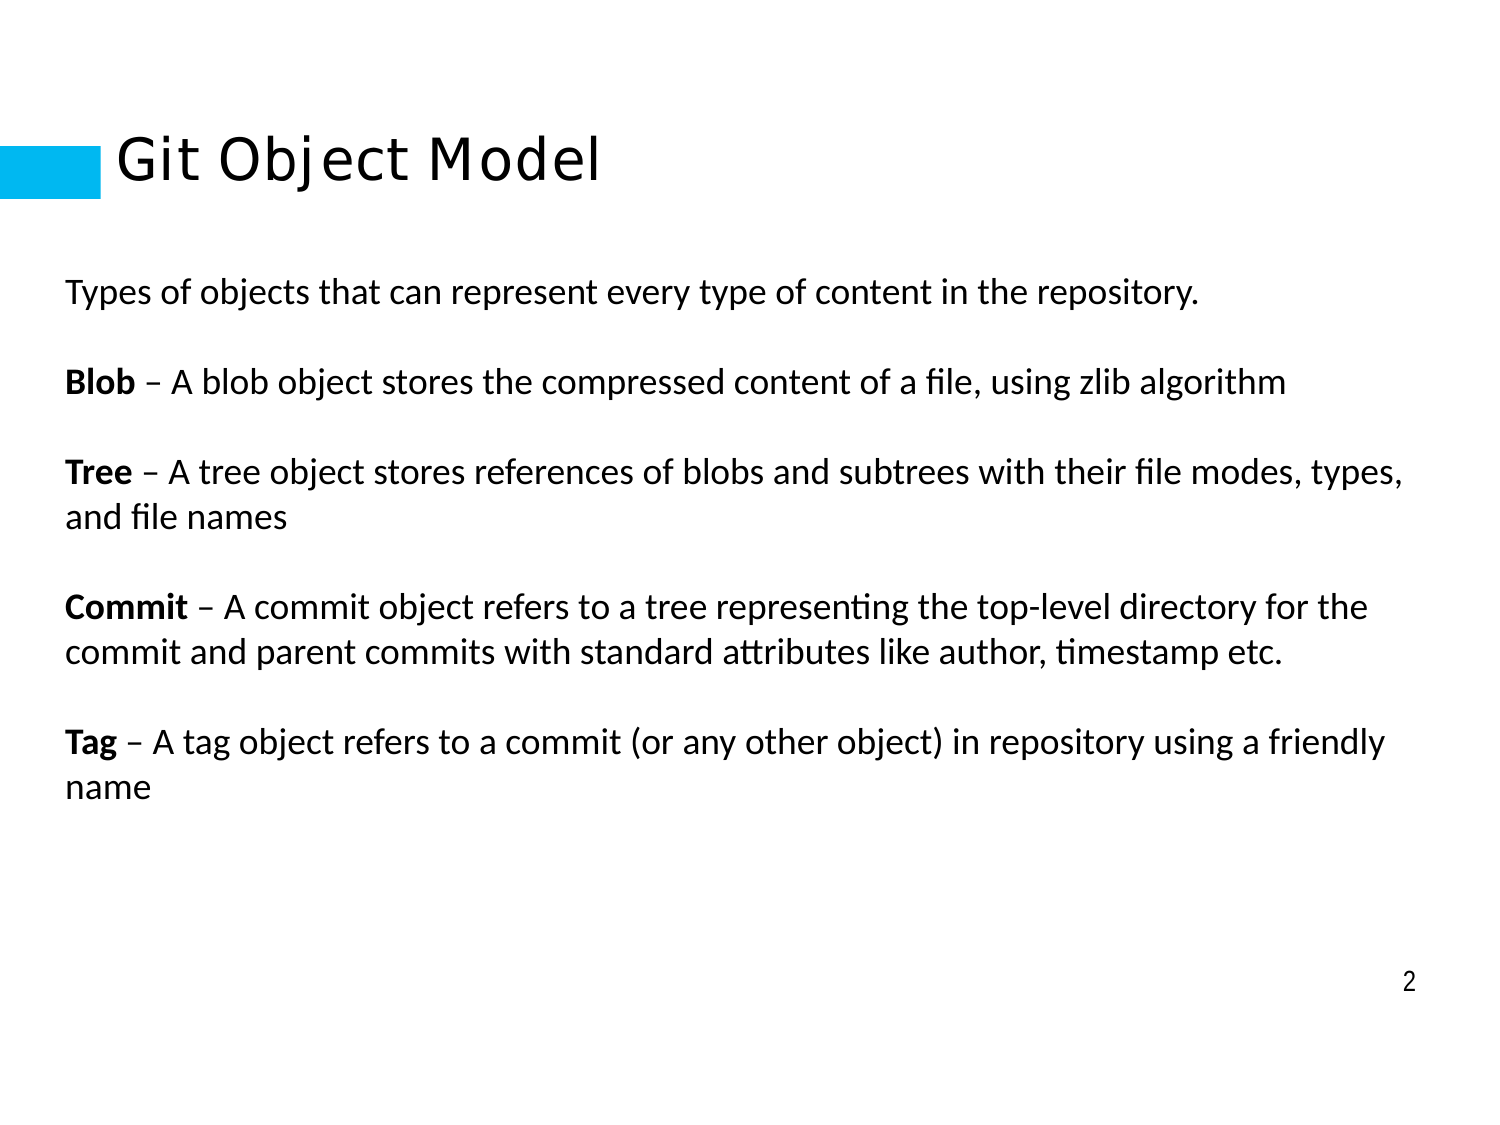

Git Object Model

Types of objects that can represent every type of content in the repository.

Blob – A blob object stores the compressed content of a file, using zlib algorithm

Tree – A tree object stores references of blobs and subtrees with their file modes, types, and file names

Commit – A commit object refers to a tree representing the top-level directory for the commit and parent commits with standard attributes like author, timestamp etc.

Tag – A tag object refers to a commit (or any other object) in repository using a friendly name

2